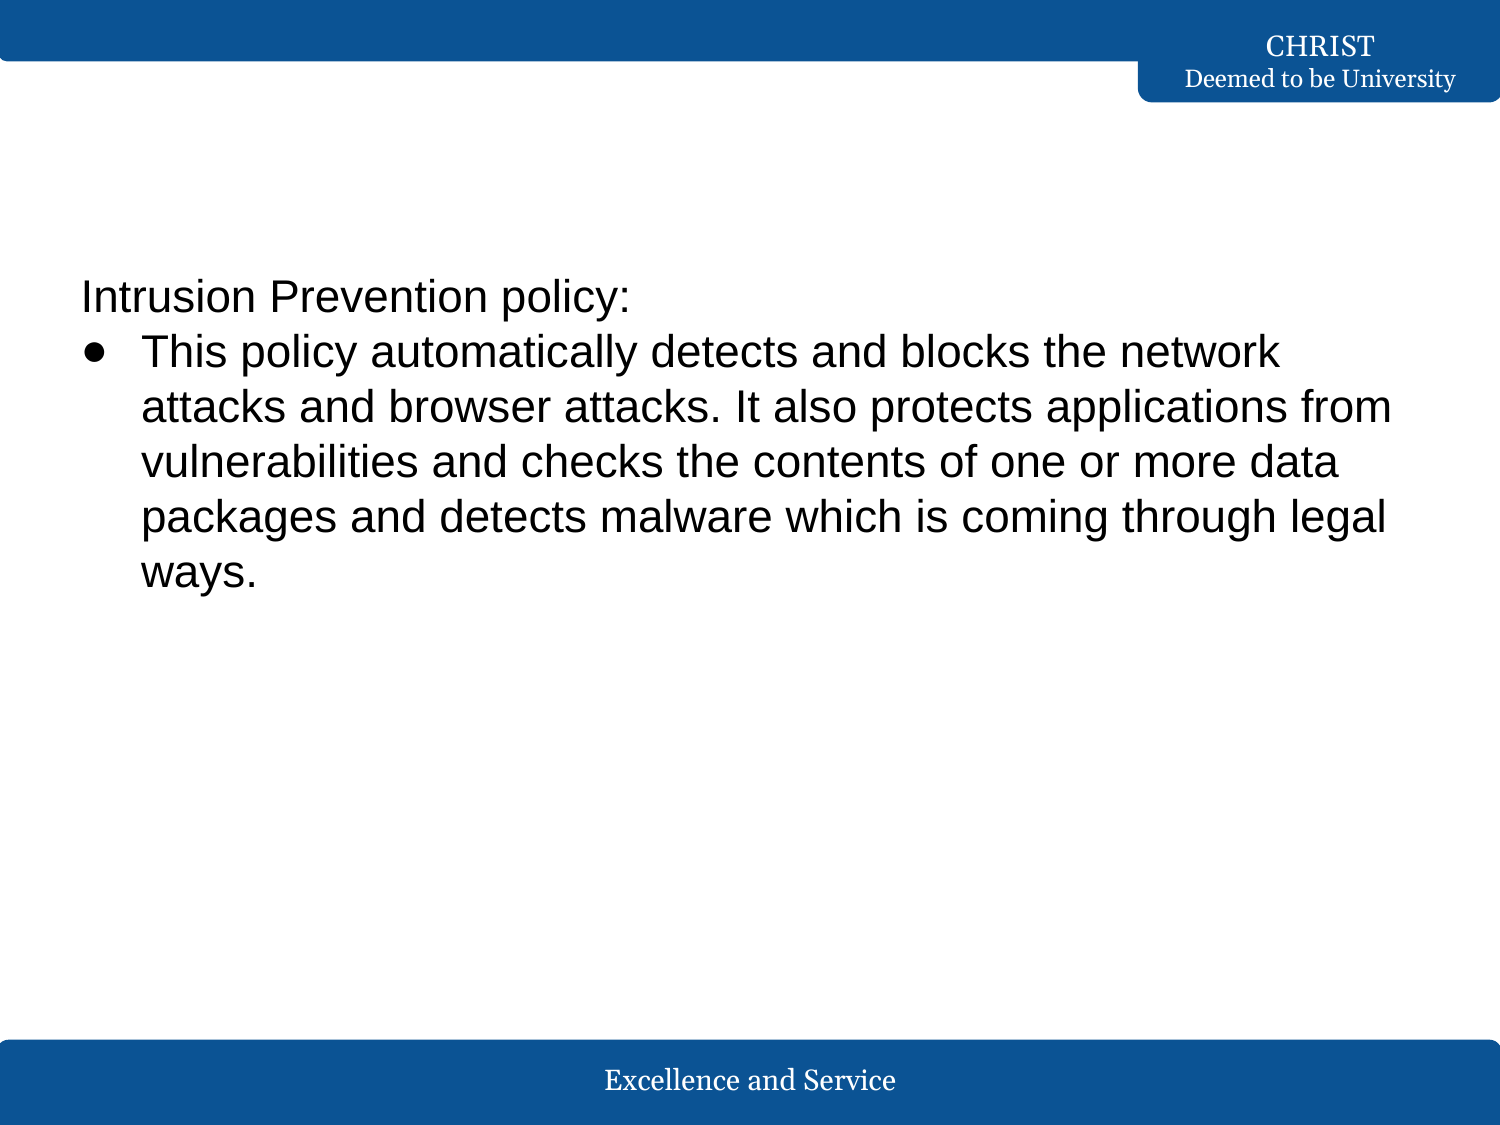

#
Intrusion Prevention policy:
This policy automatically detects and blocks the network attacks and browser attacks. It also protects applications from vulnerabilities and checks the contents of one or more data packages and detects malware which is coming through legal ways.